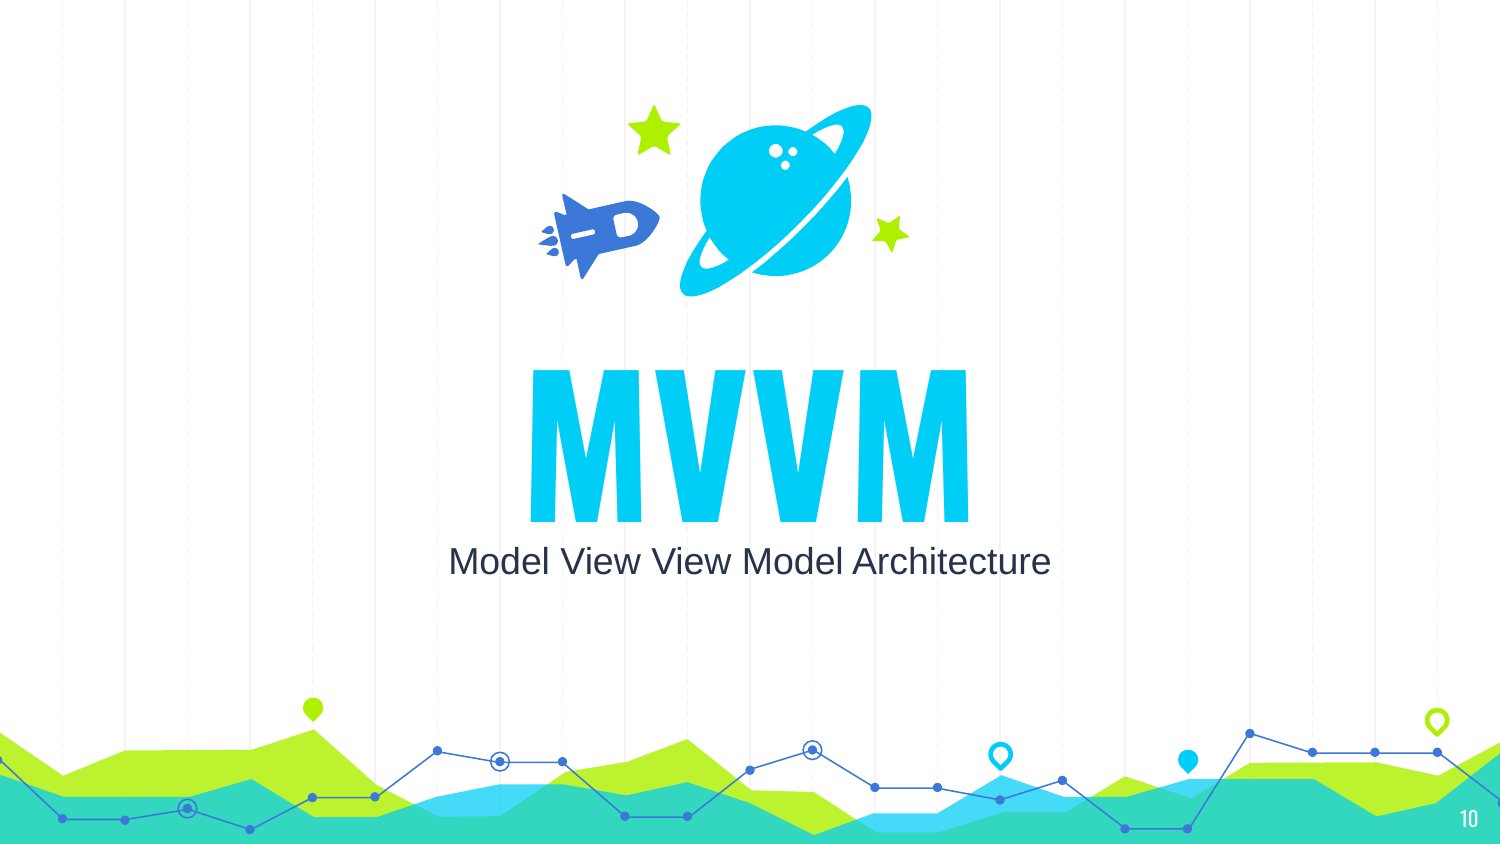

MVVM
Model View View Model Architecture
10